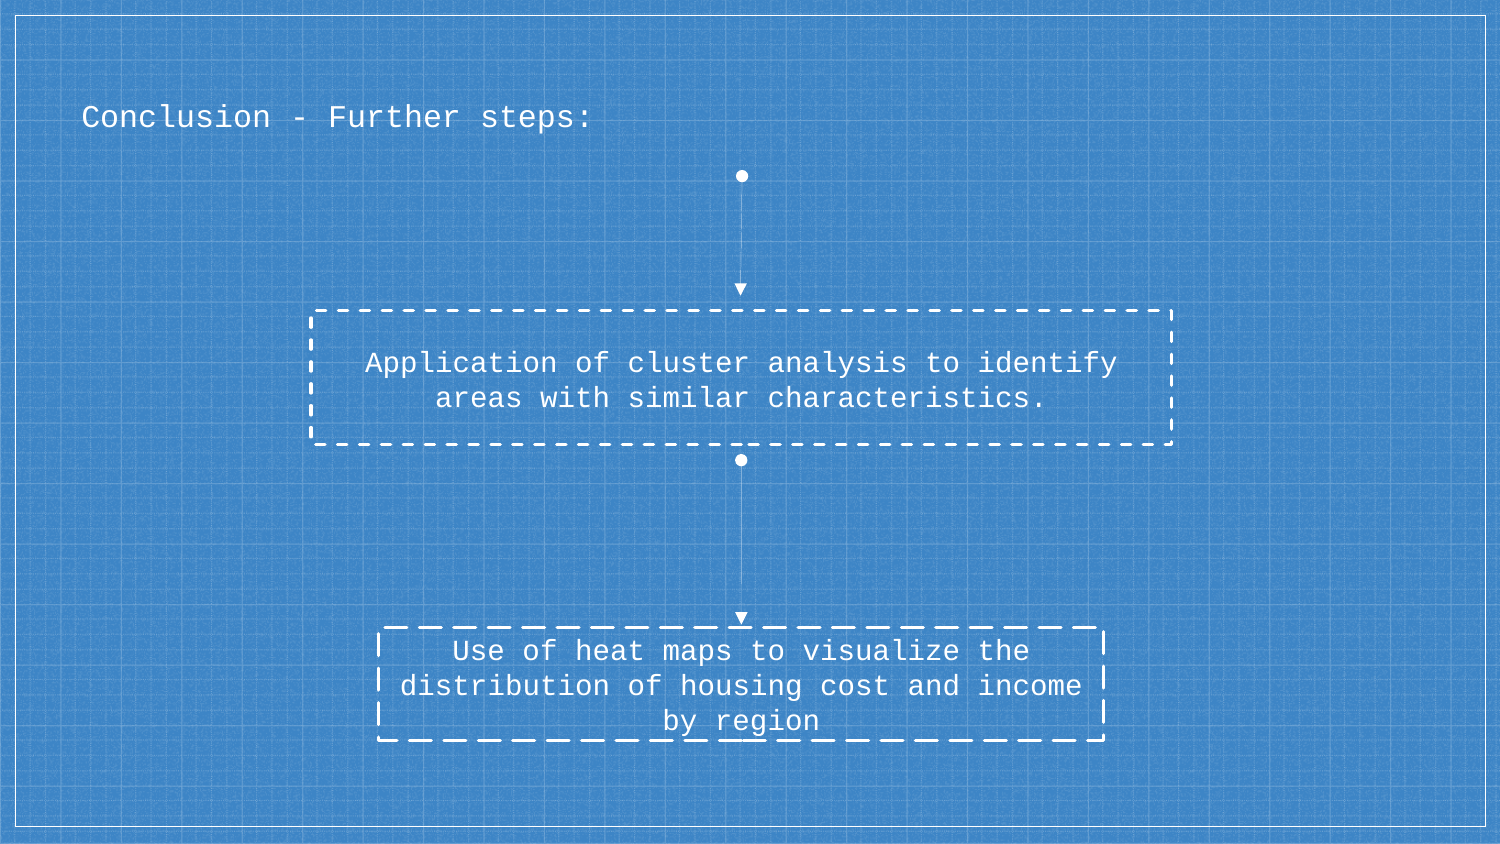

# Conclusion - Further steps:

Application of cluster analysis to identify areas with similar characteristics.

Use of heat maps to visualize the distribution of housing cost and income by region
25